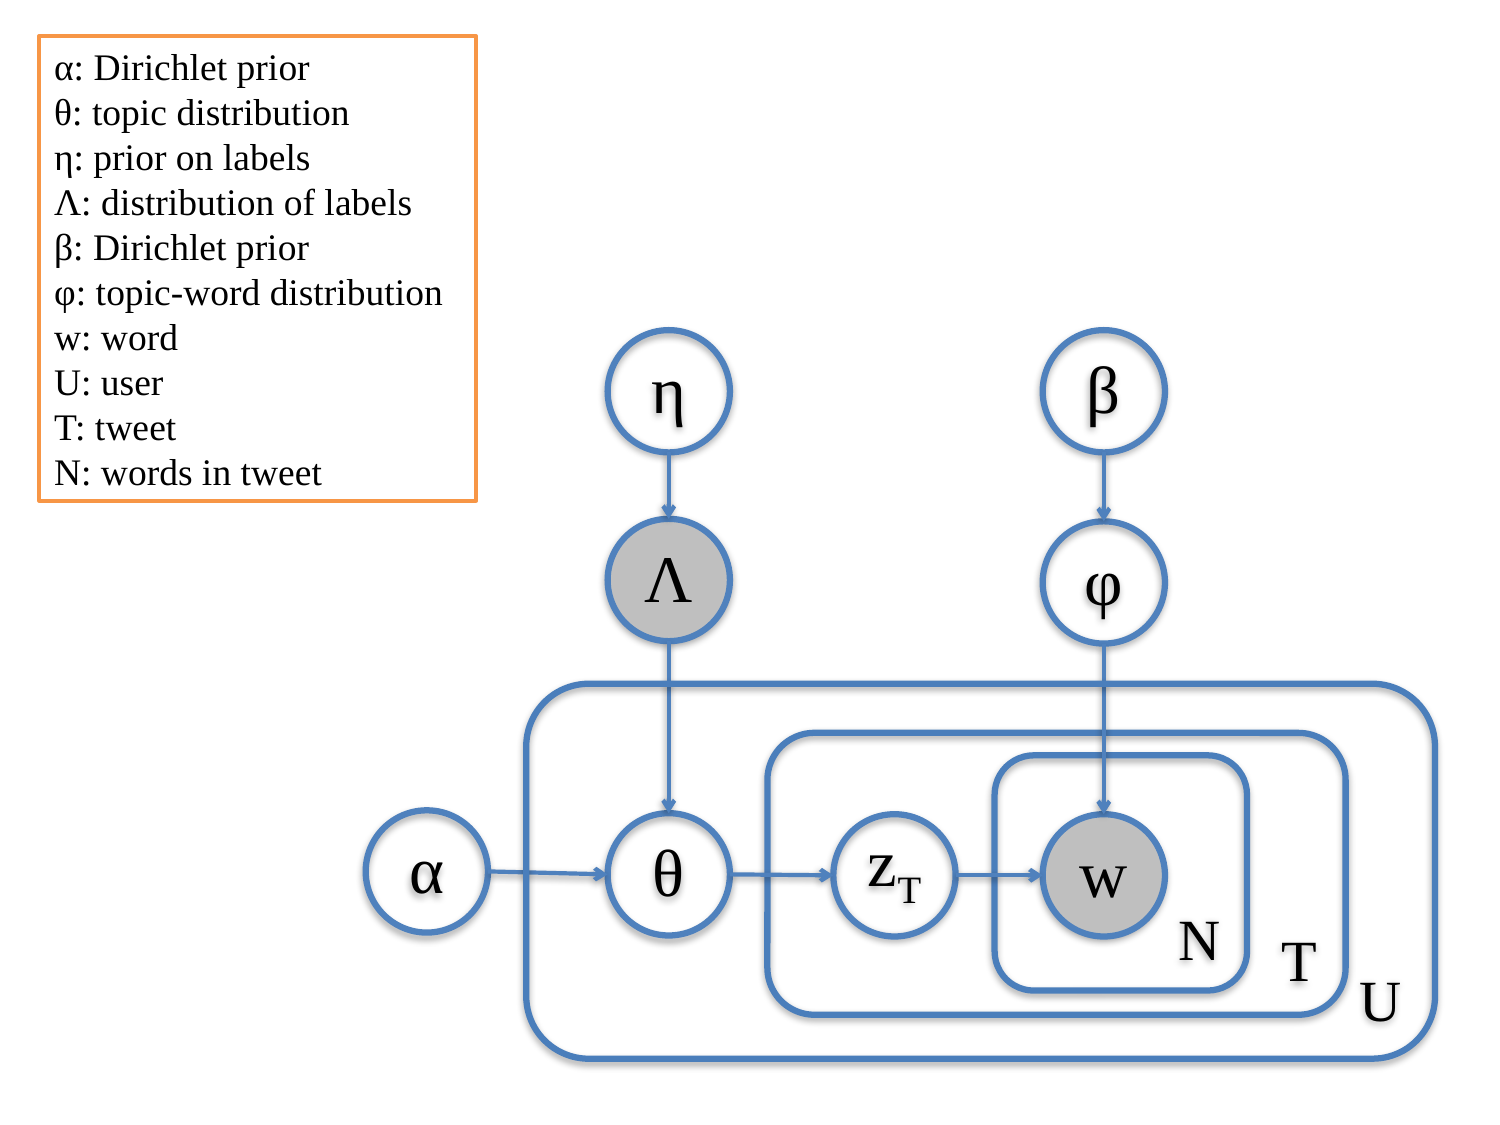

α: Dirichlet prior
θ: topic distribution
η: prior on labels
Λ: distribution of labels
β: Dirichlet prior
φ: topic-word distribution
w: word
U: user
T: tweet
N: words in tweet
η
β
Λ
φ
U
T
N
α
θ
zT
w